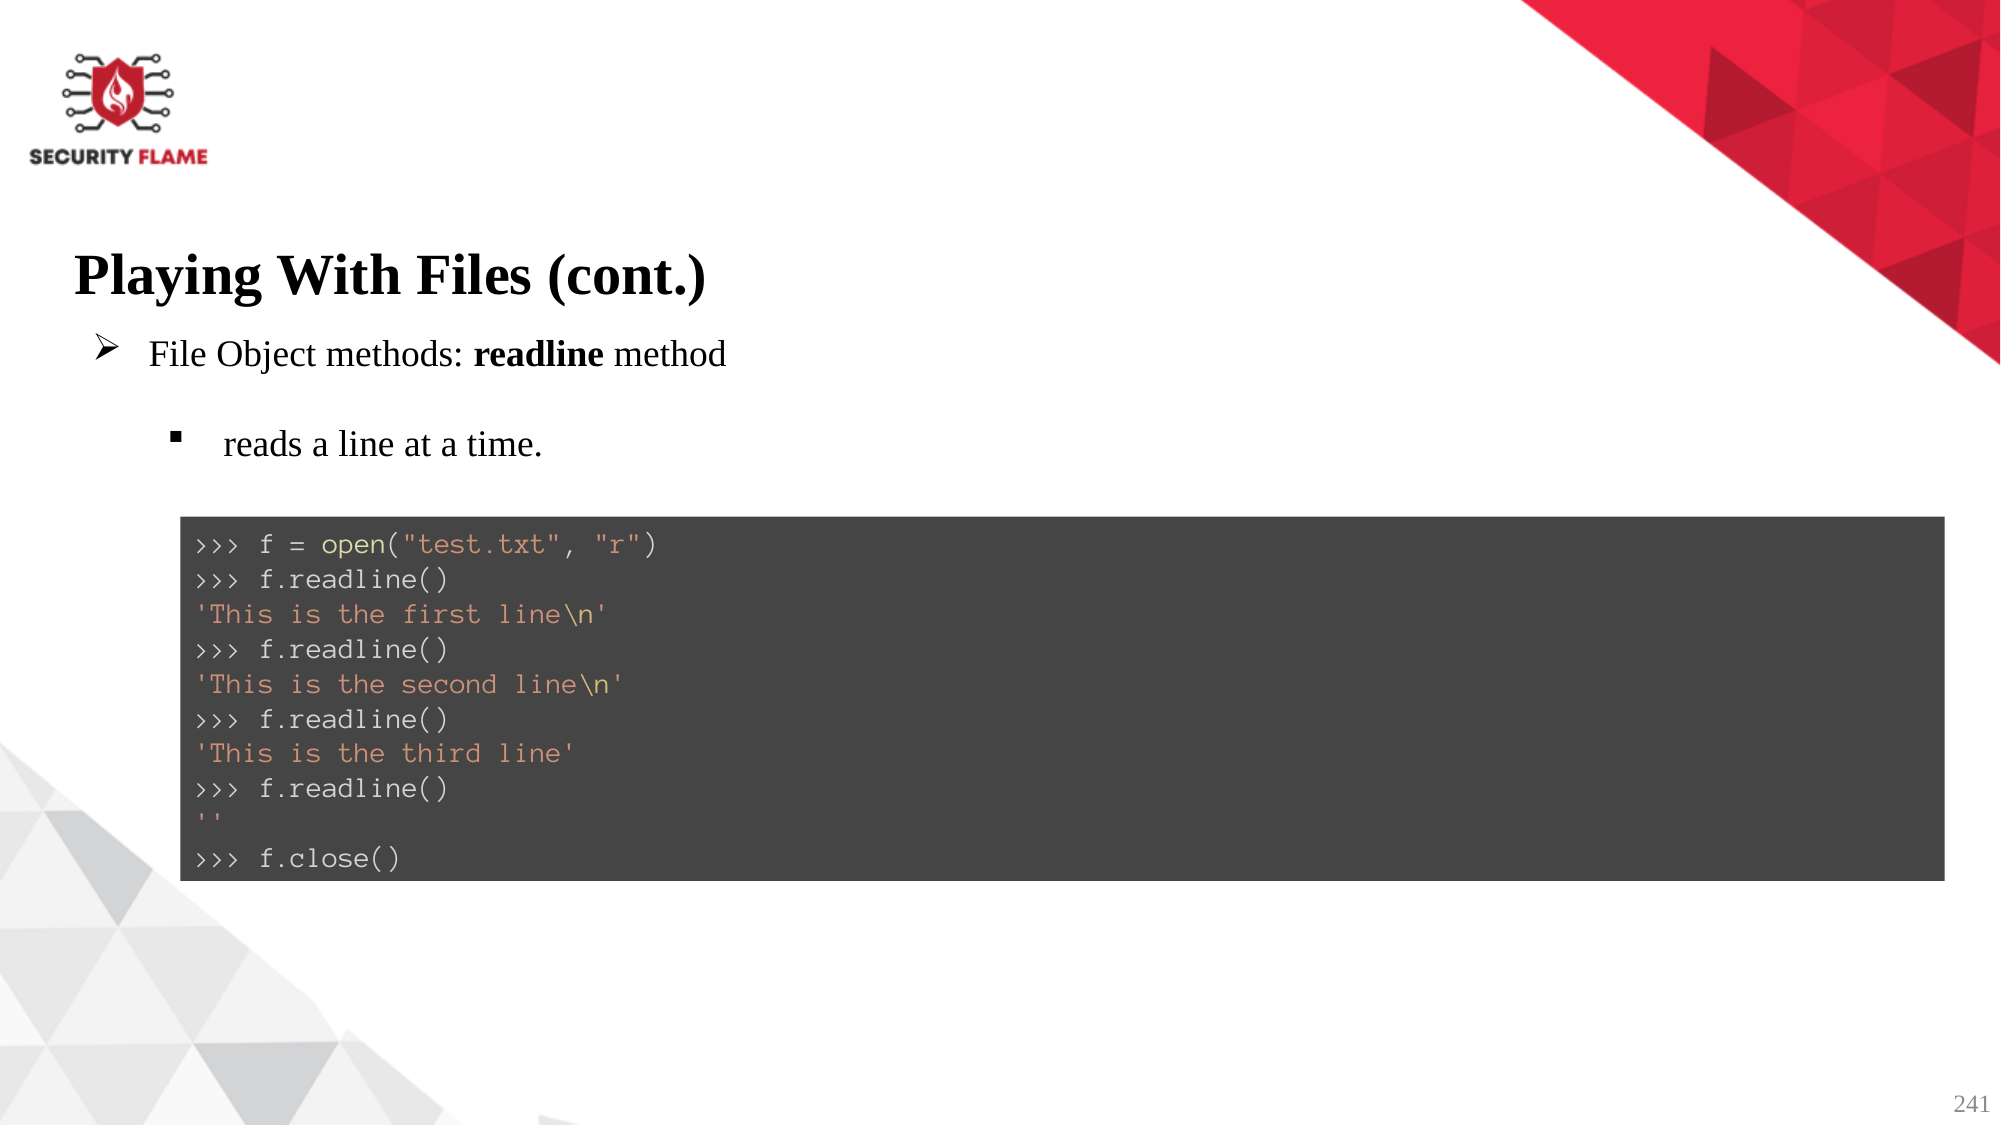

Playing With Files (cont.)
File Object methods: readline method
reads a line at a time.
>>> f = open("test.txt", "r")
>>> f.readline()
'This is the first line\n'
>>> f.readline()
'This is the second line\n'
>>> f.readline()
'This is the third line'
>>> f.readline()
''
>>> f.close()
241